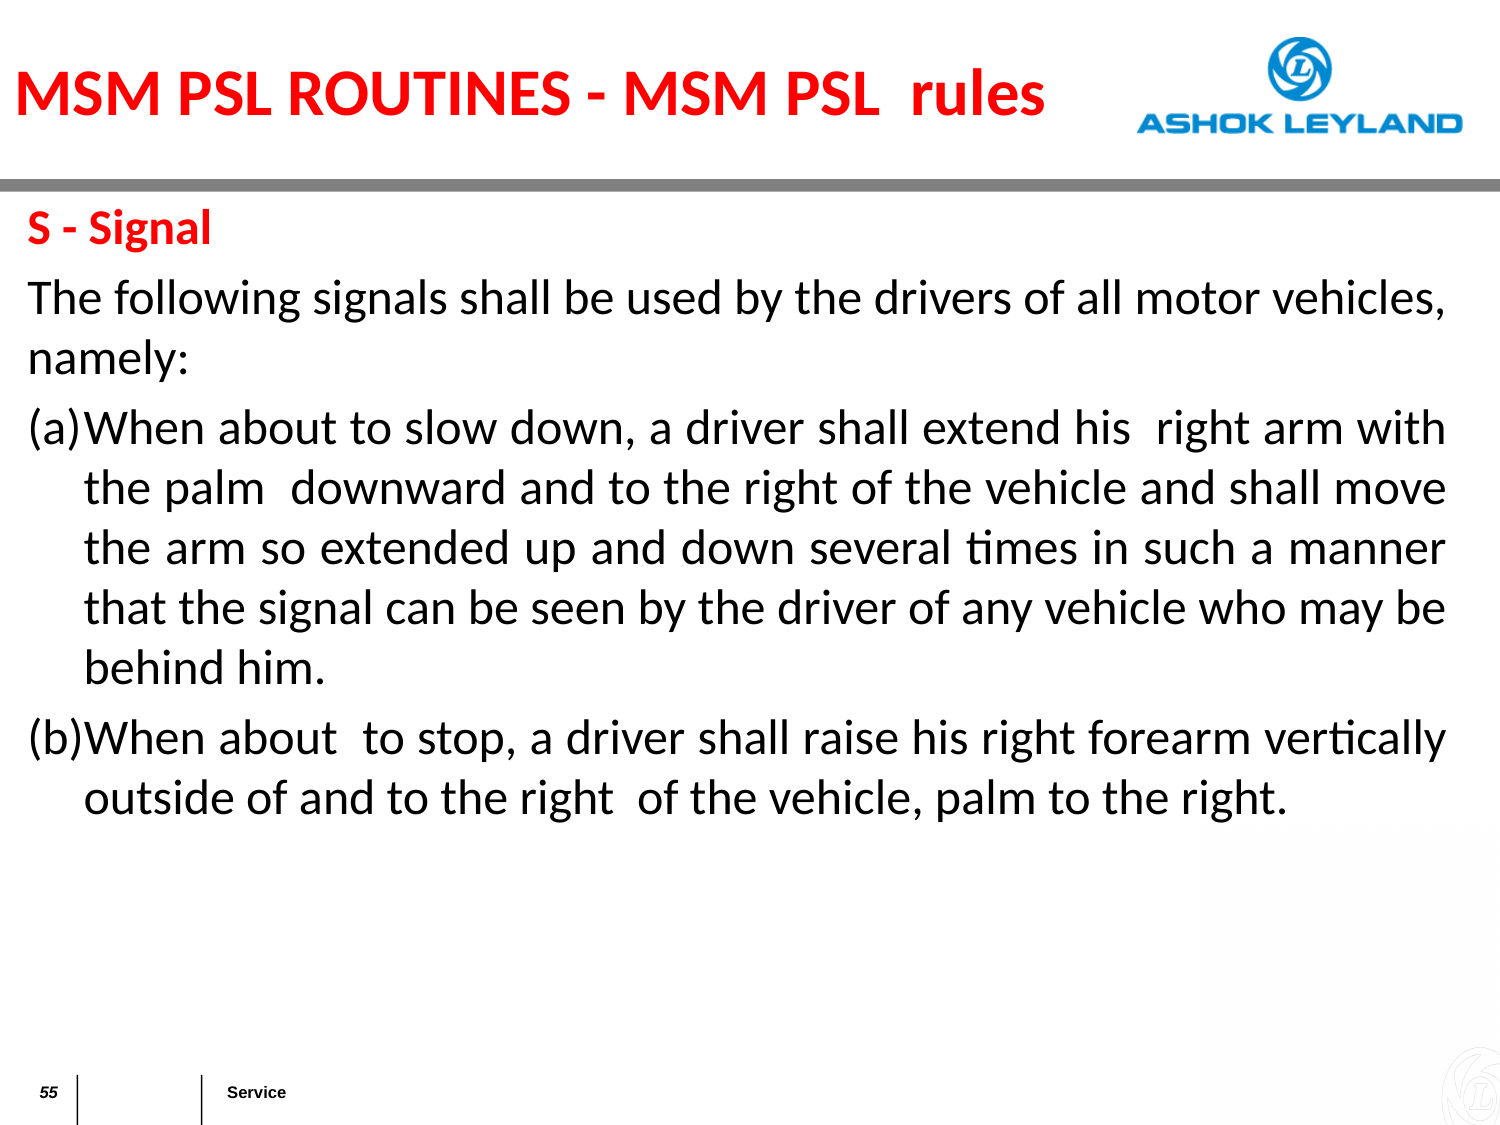

MSM PSL ROUTINES - MSM PSL  rules
S - Signal
The following signals shall be used by the drivers of all motor vehicles, namely:
When about to slow down, a driver shall extend his  right arm with the palm  downward and to the right of the vehicle and shall move the arm so extended up and down several times in such a manner that the signal can be seen by the driver of any vehicle who may be behind him.
When about  to stop, a driver shall raise his right forearm vertically outside of and to the right  of the vehicle, palm to the right.